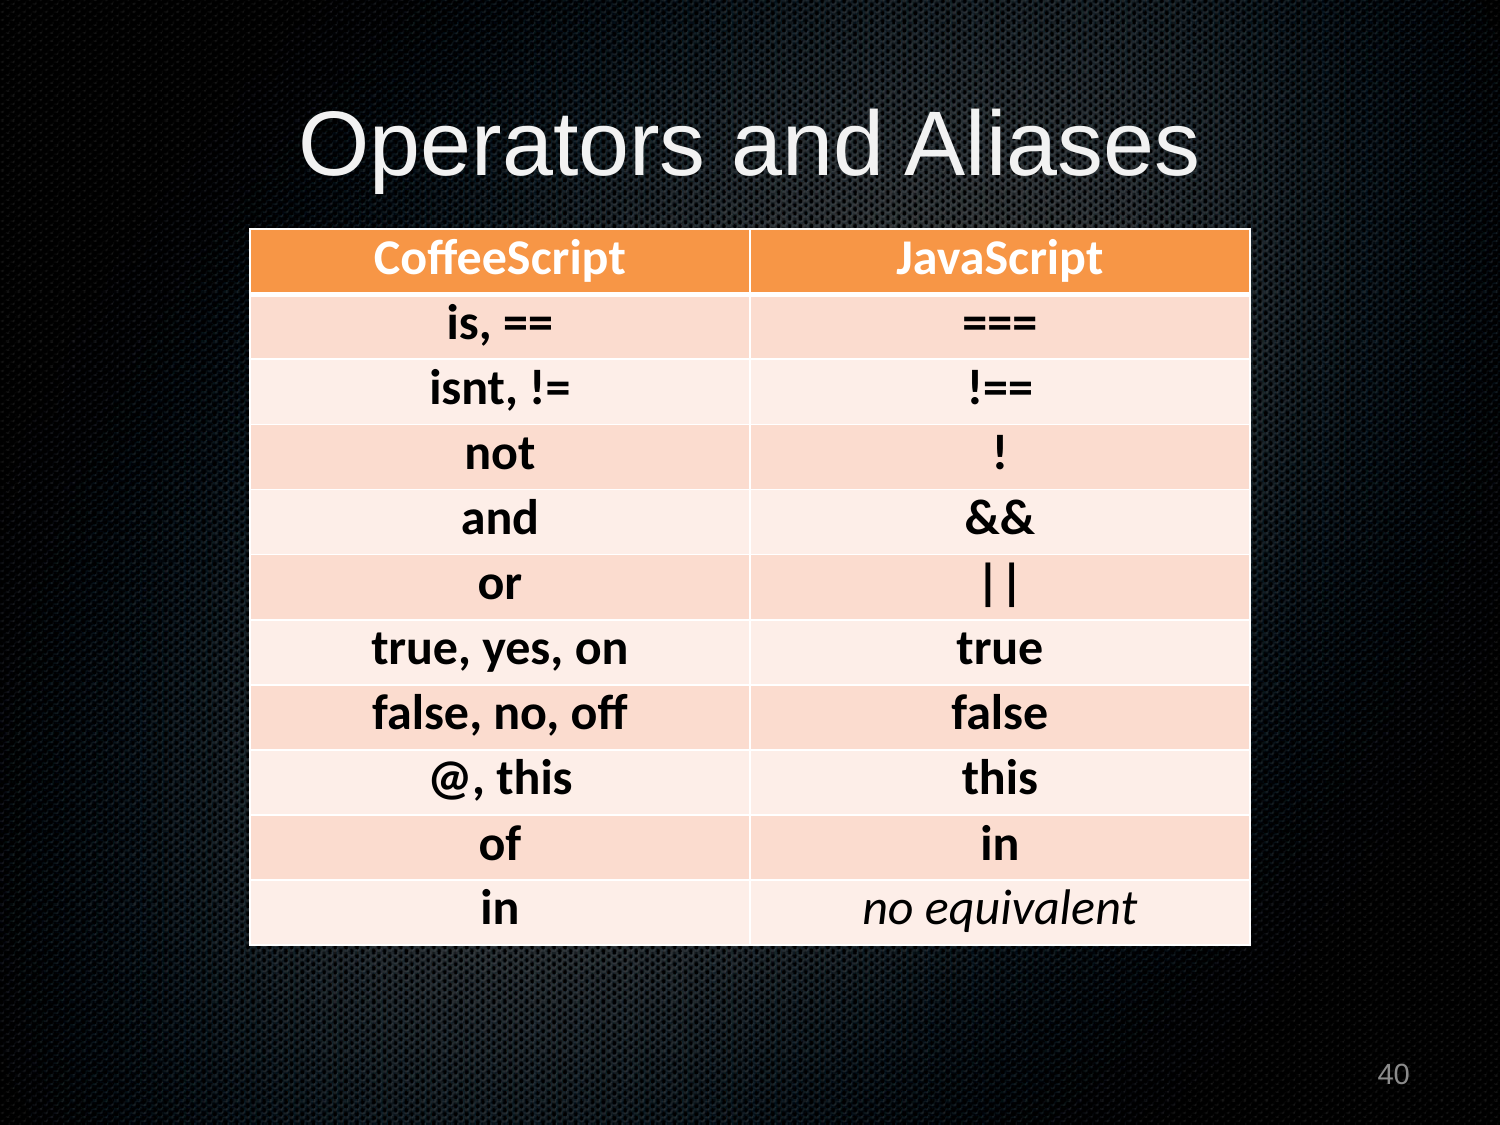

# Operators and Aliases
| CoffeeScript | JavaScript |
| --- | --- |
| is, == | === |
| isnt, != | !== |
| not | ! |
| and | && |
| or | || |
| true, yes, on | true |
| false, no, off | false |
| @, this | this |
| of | in |
| in | no equivalent |
40